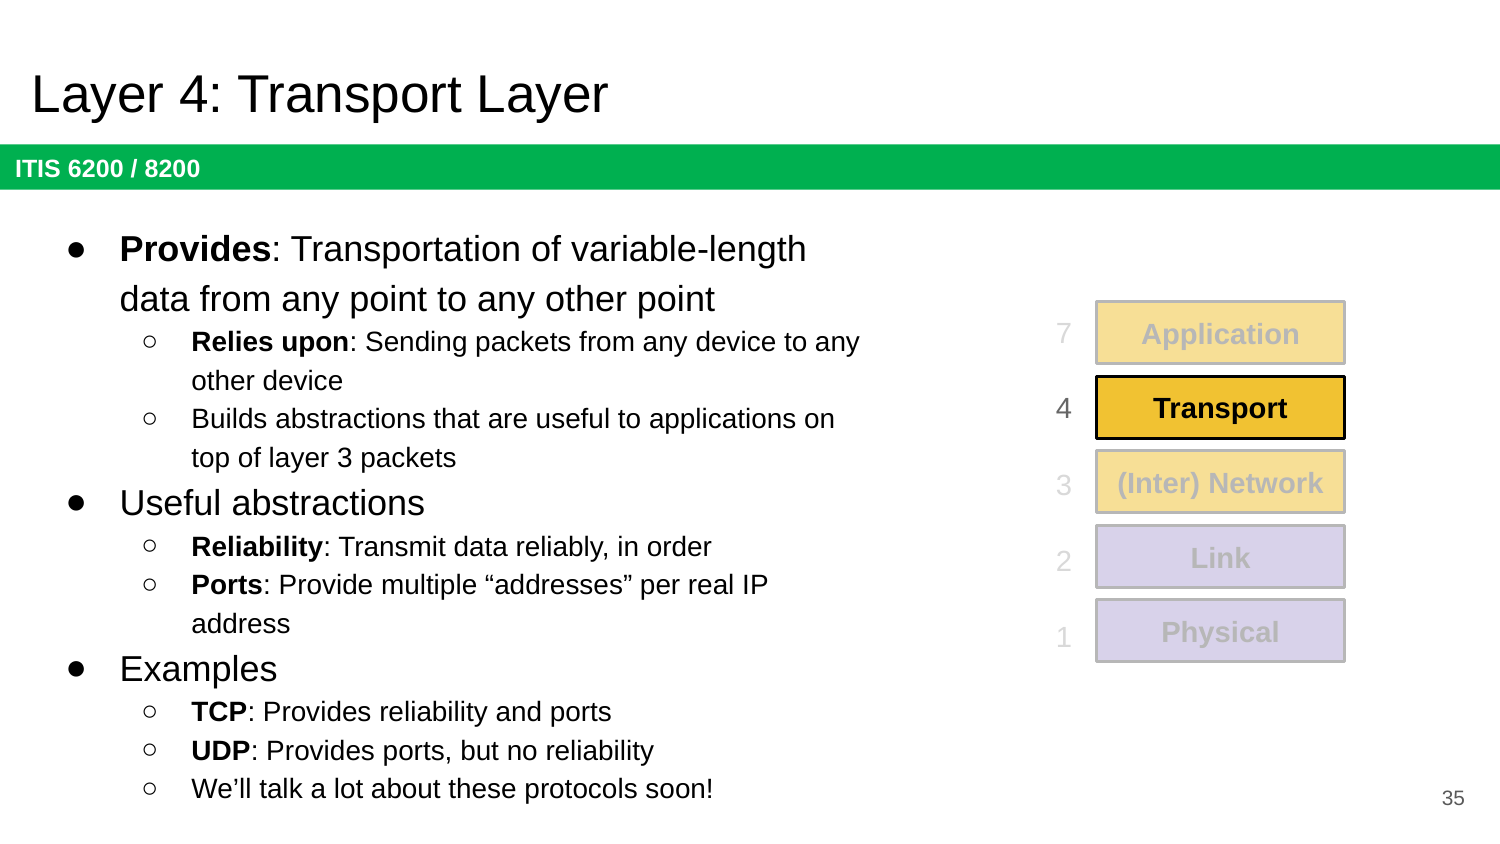

# Layer 4: Transport Layer
Provides: Transportation of variable-length data from any point to any other point
Relies upon: Sending packets from any device to any other device
Builds abstractions that are useful to applications on top of layer 3 packets
Useful abstractions
Reliability: Transmit data reliably, in order
Ports: Provide multiple “addresses” per real IP address
Examples
TCP: Provides reliability and ports
UDP: Provides ports, but no reliability
We’ll talk a lot about these protocols soon!
7
Application
4
Transport
(Inter) Network
3
Link
2
Physical
1
35